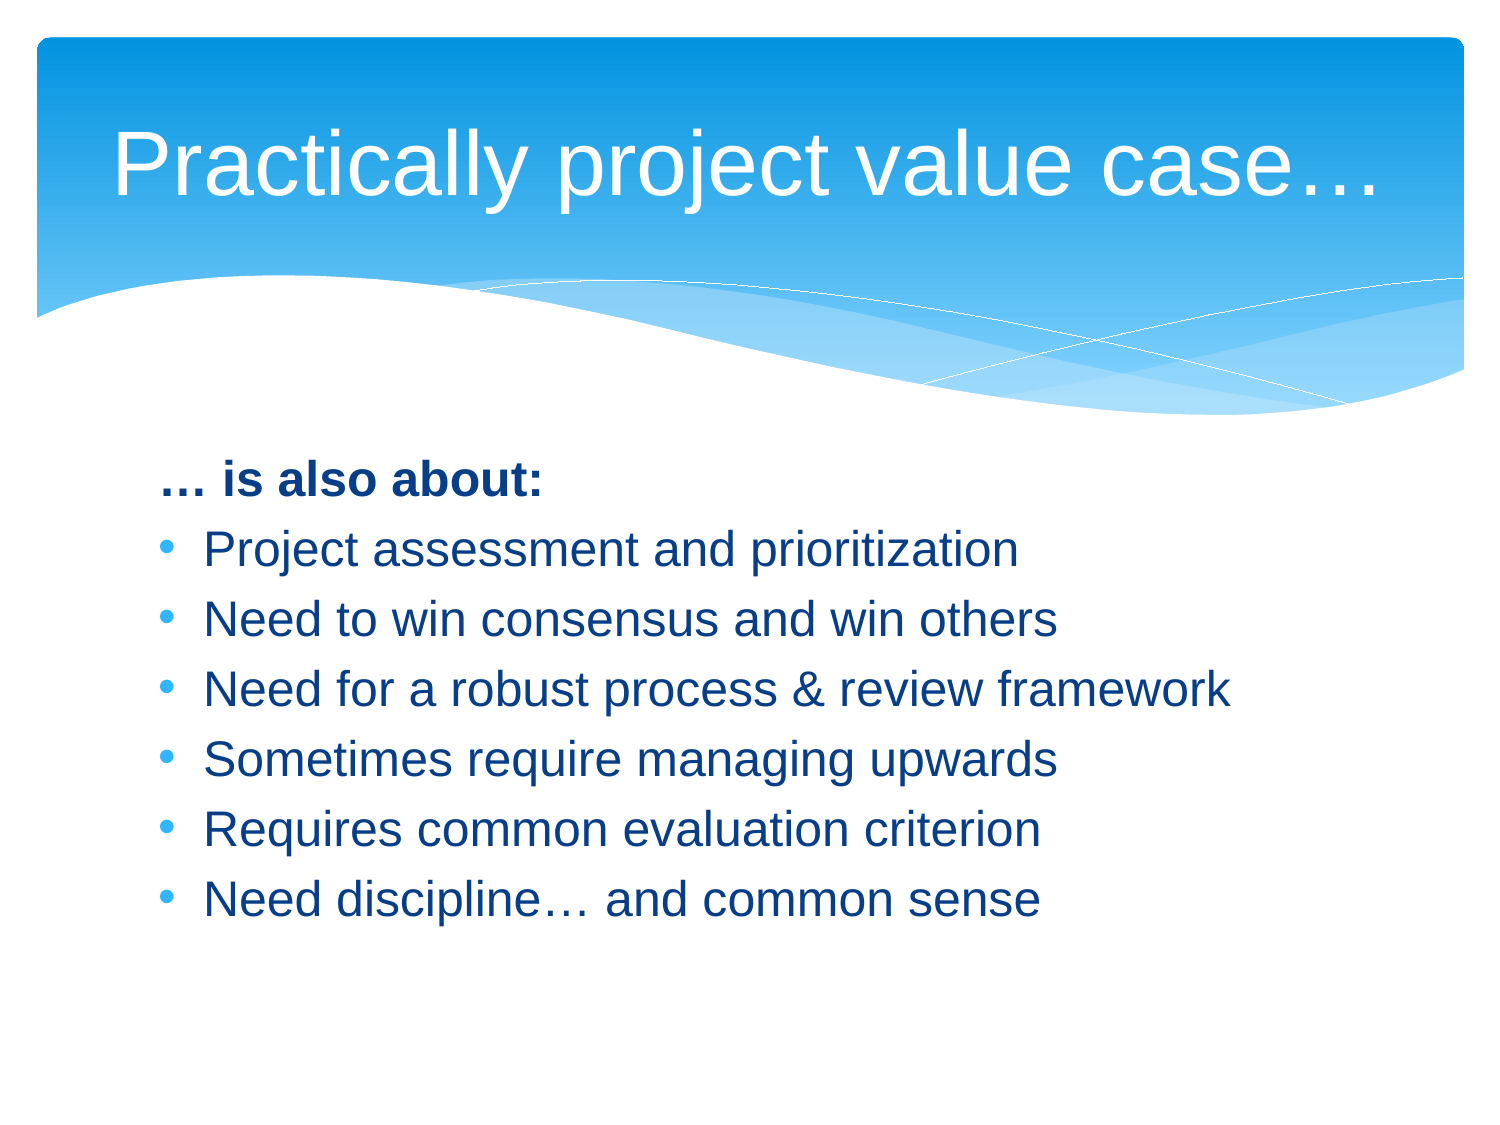

# Practically project value case…
… is also about:
Project assessment and prioritization
Need to win consensus and win others
Need for a robust process & review framework
Sometimes require managing upwards
Requires common evaluation criterion
Need discipline… and common sense